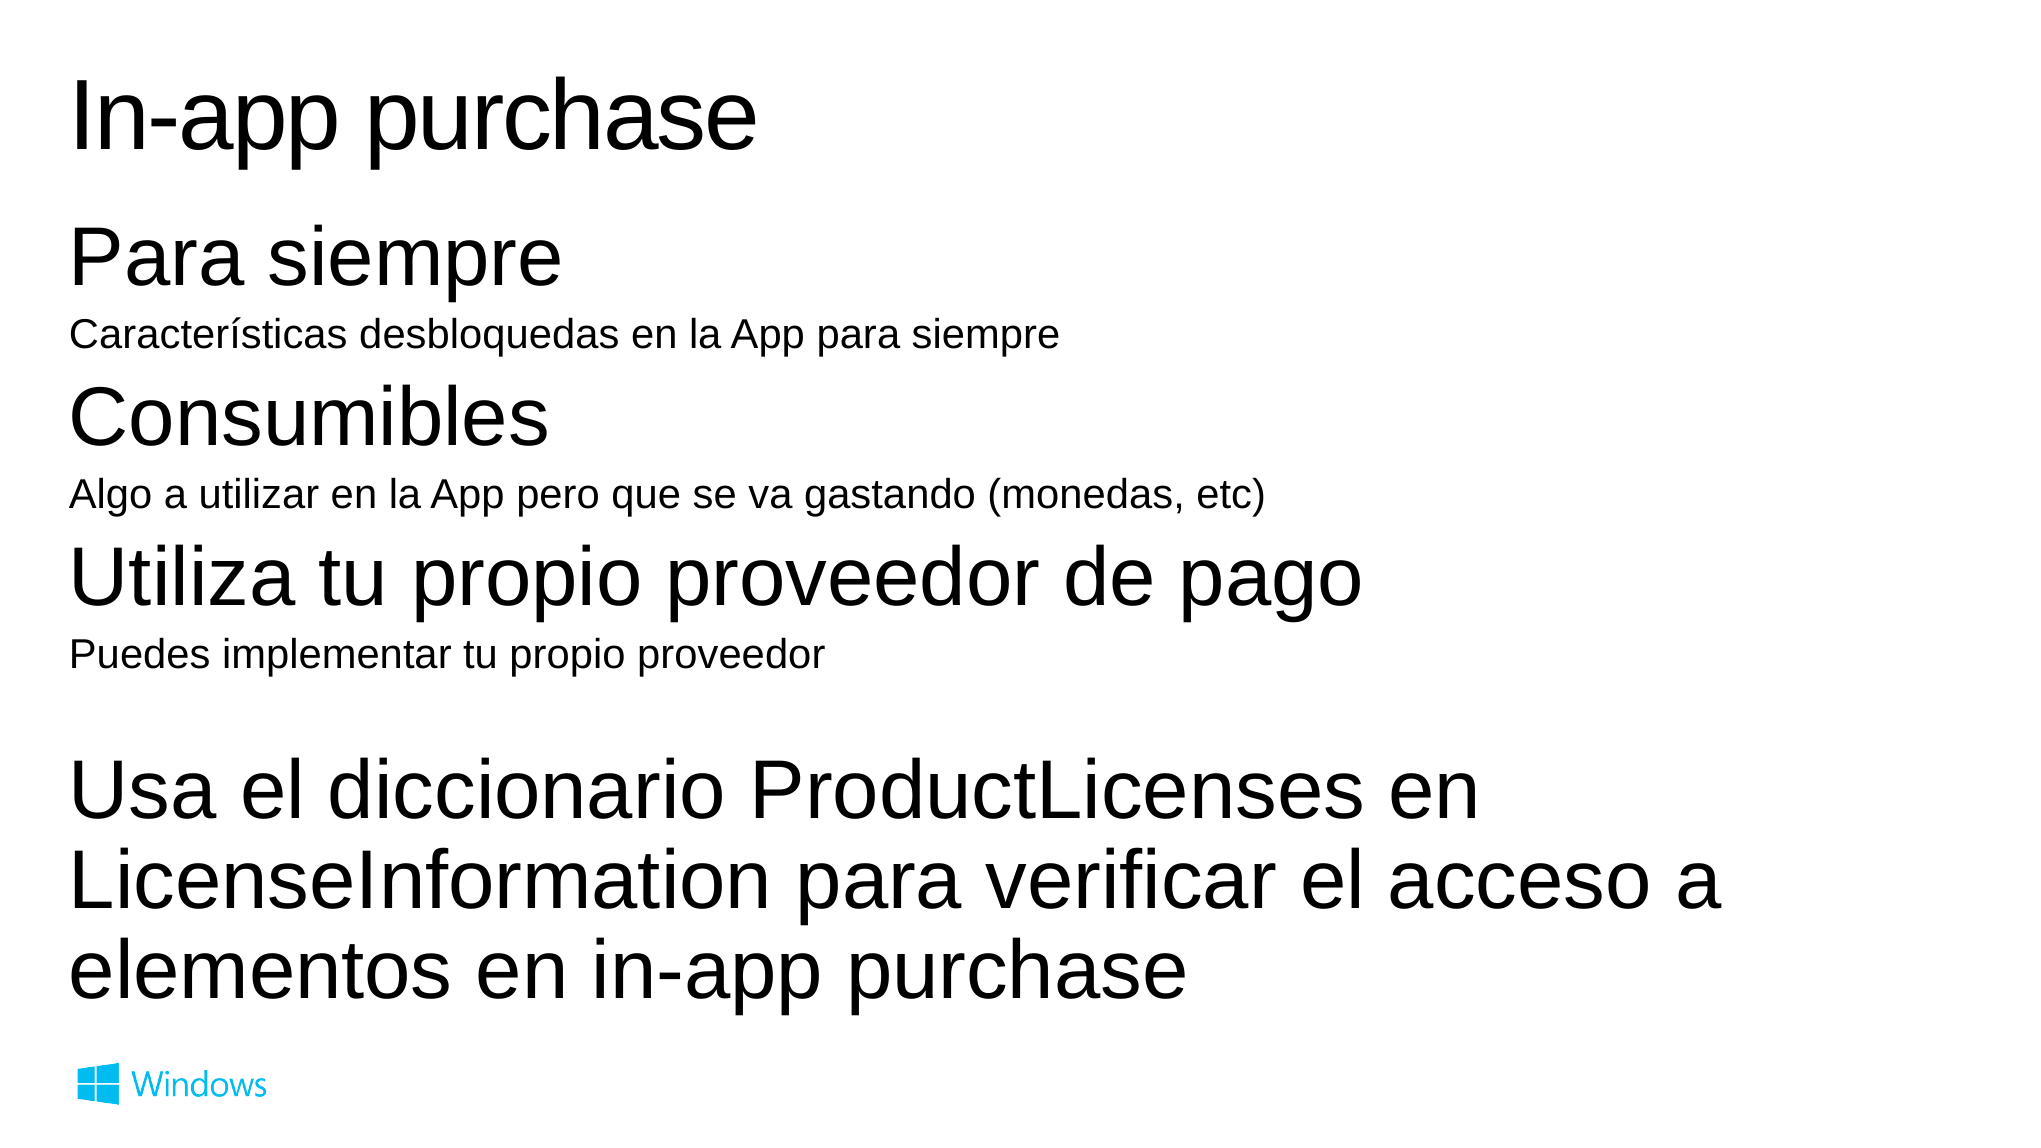

# In-app purchase
Para siempre
Características desbloquedas en la App para siempre
Consumibles
Algo a utilizar en la App pero que se va gastando (monedas, etc)
Utiliza tu propio proveedor de pago
Puedes implementar tu propio proveedor

Usa el diccionario ProductLicenses en LicenseInformation para verificar el acceso a elementos en in-app purchase